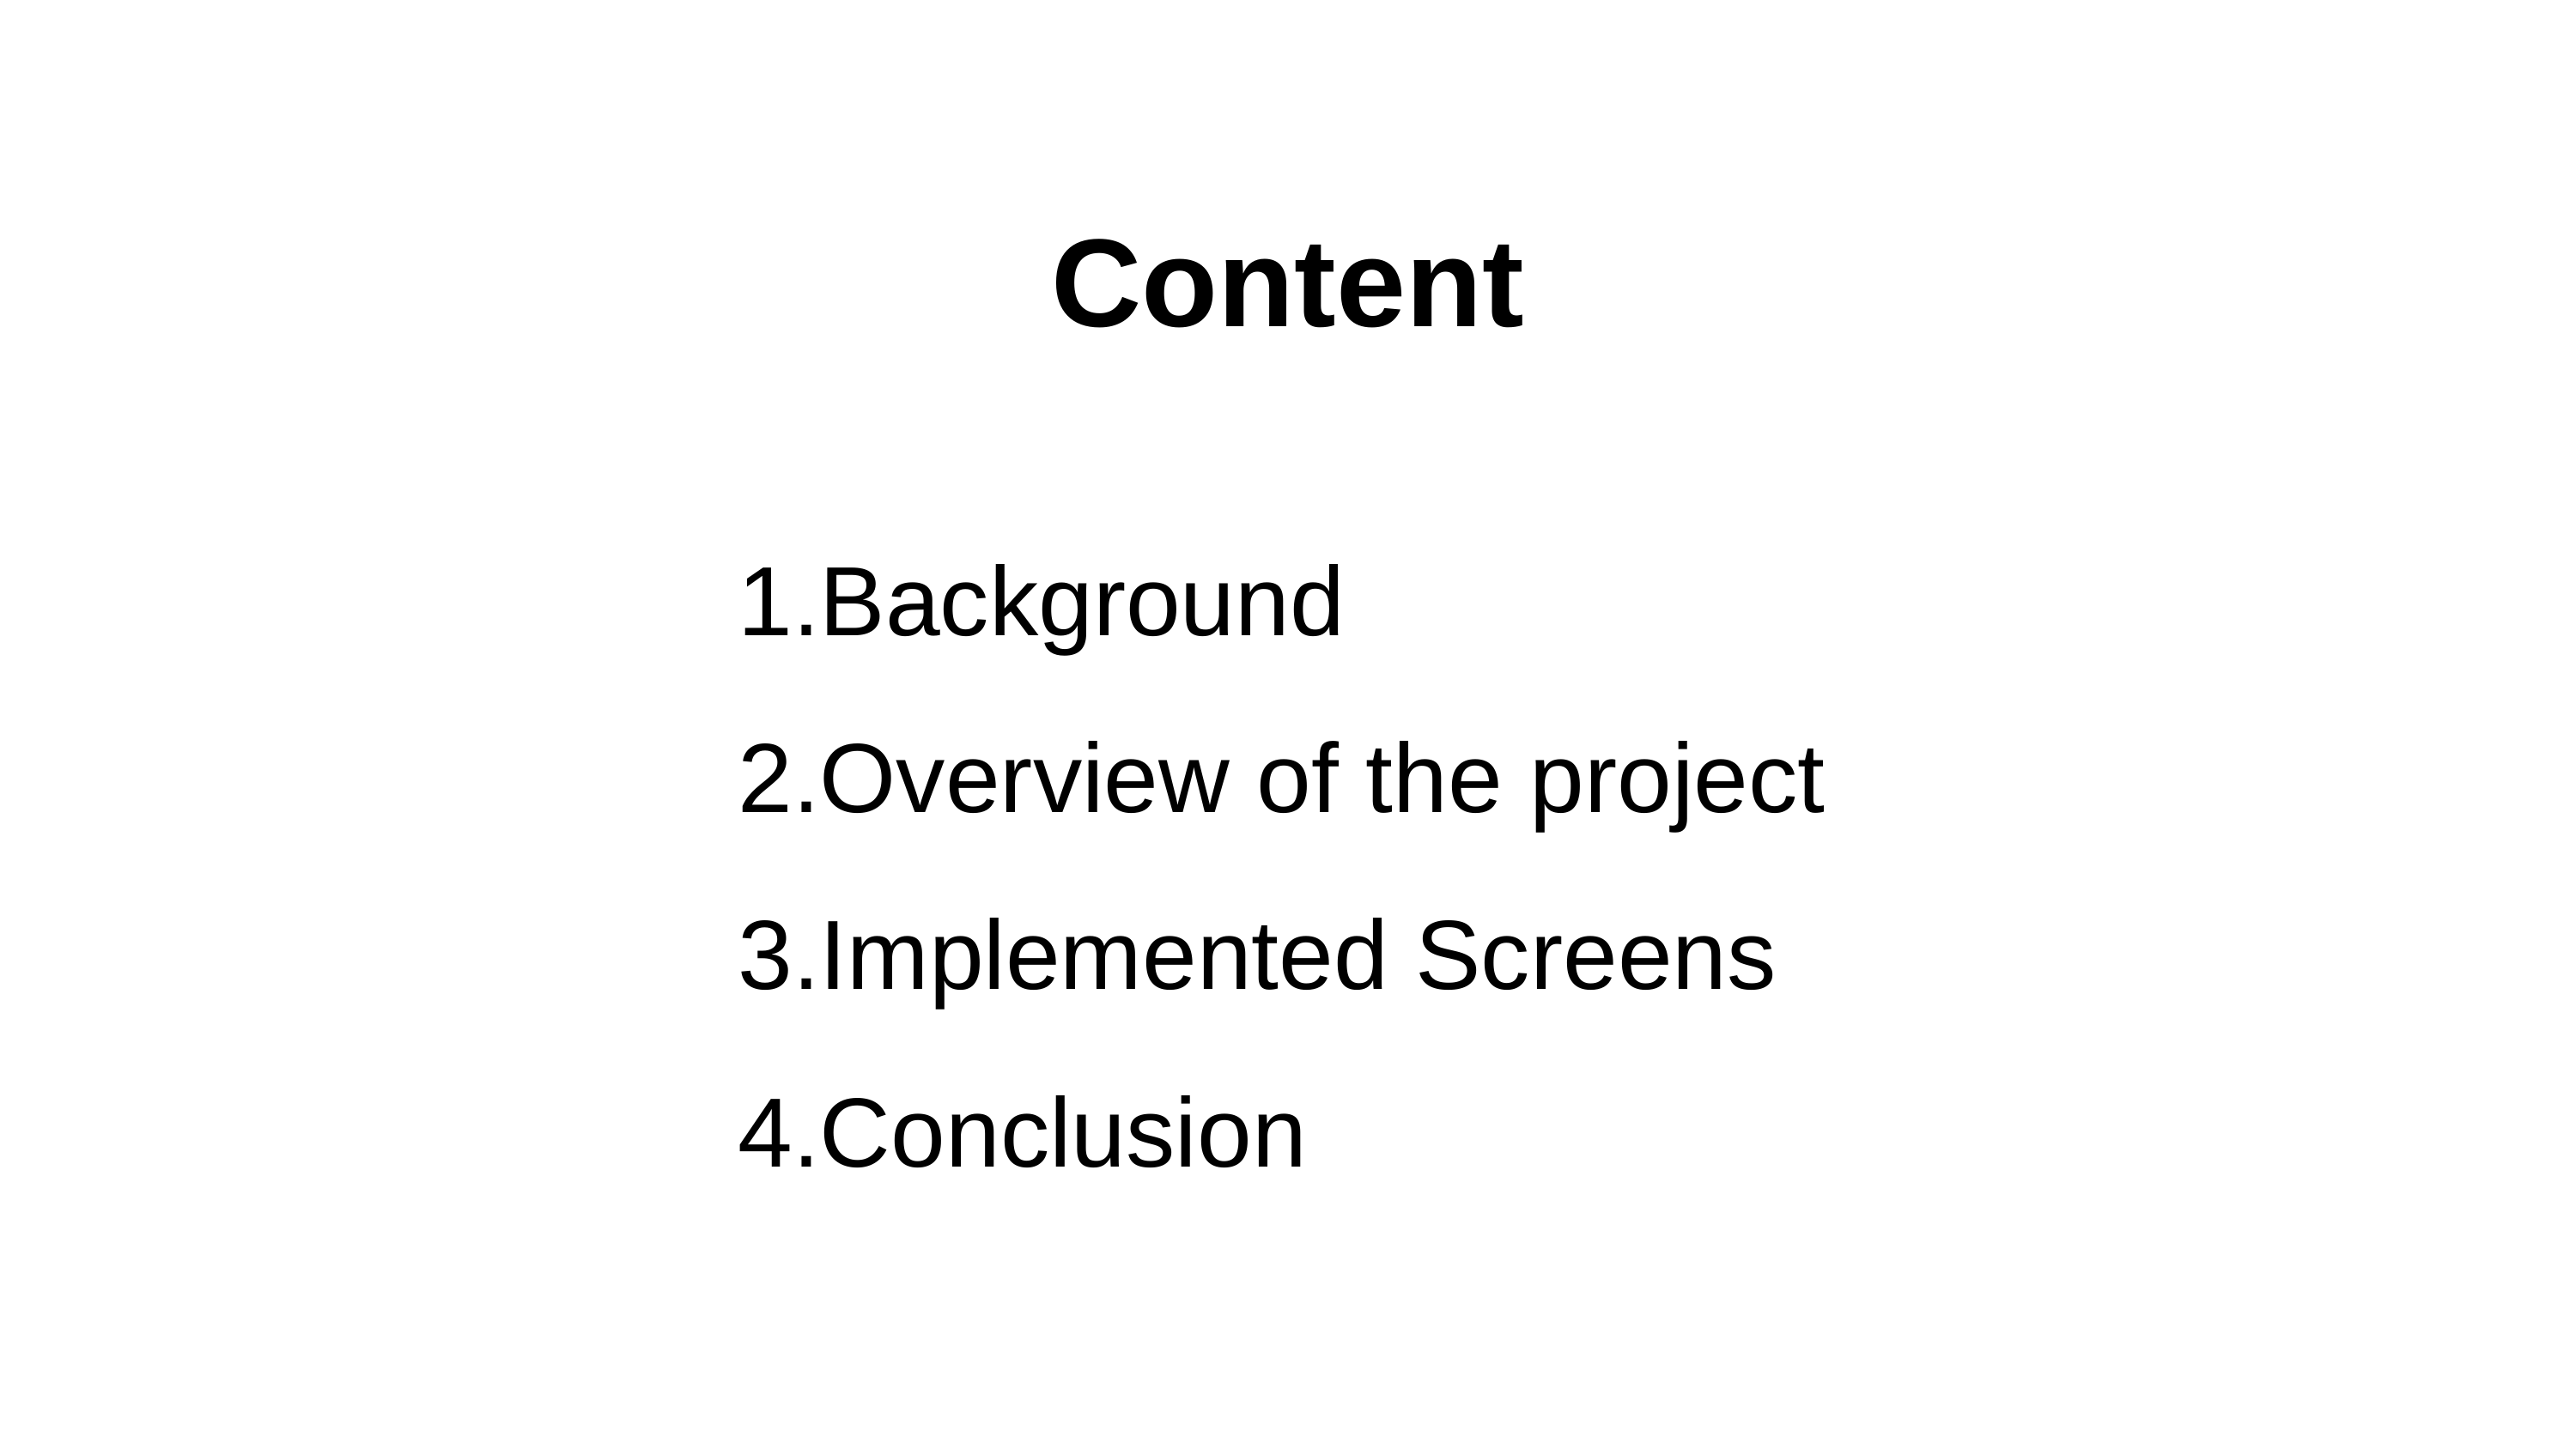

Content

Background
Overview of the project
Implemented Screens
Conclusion